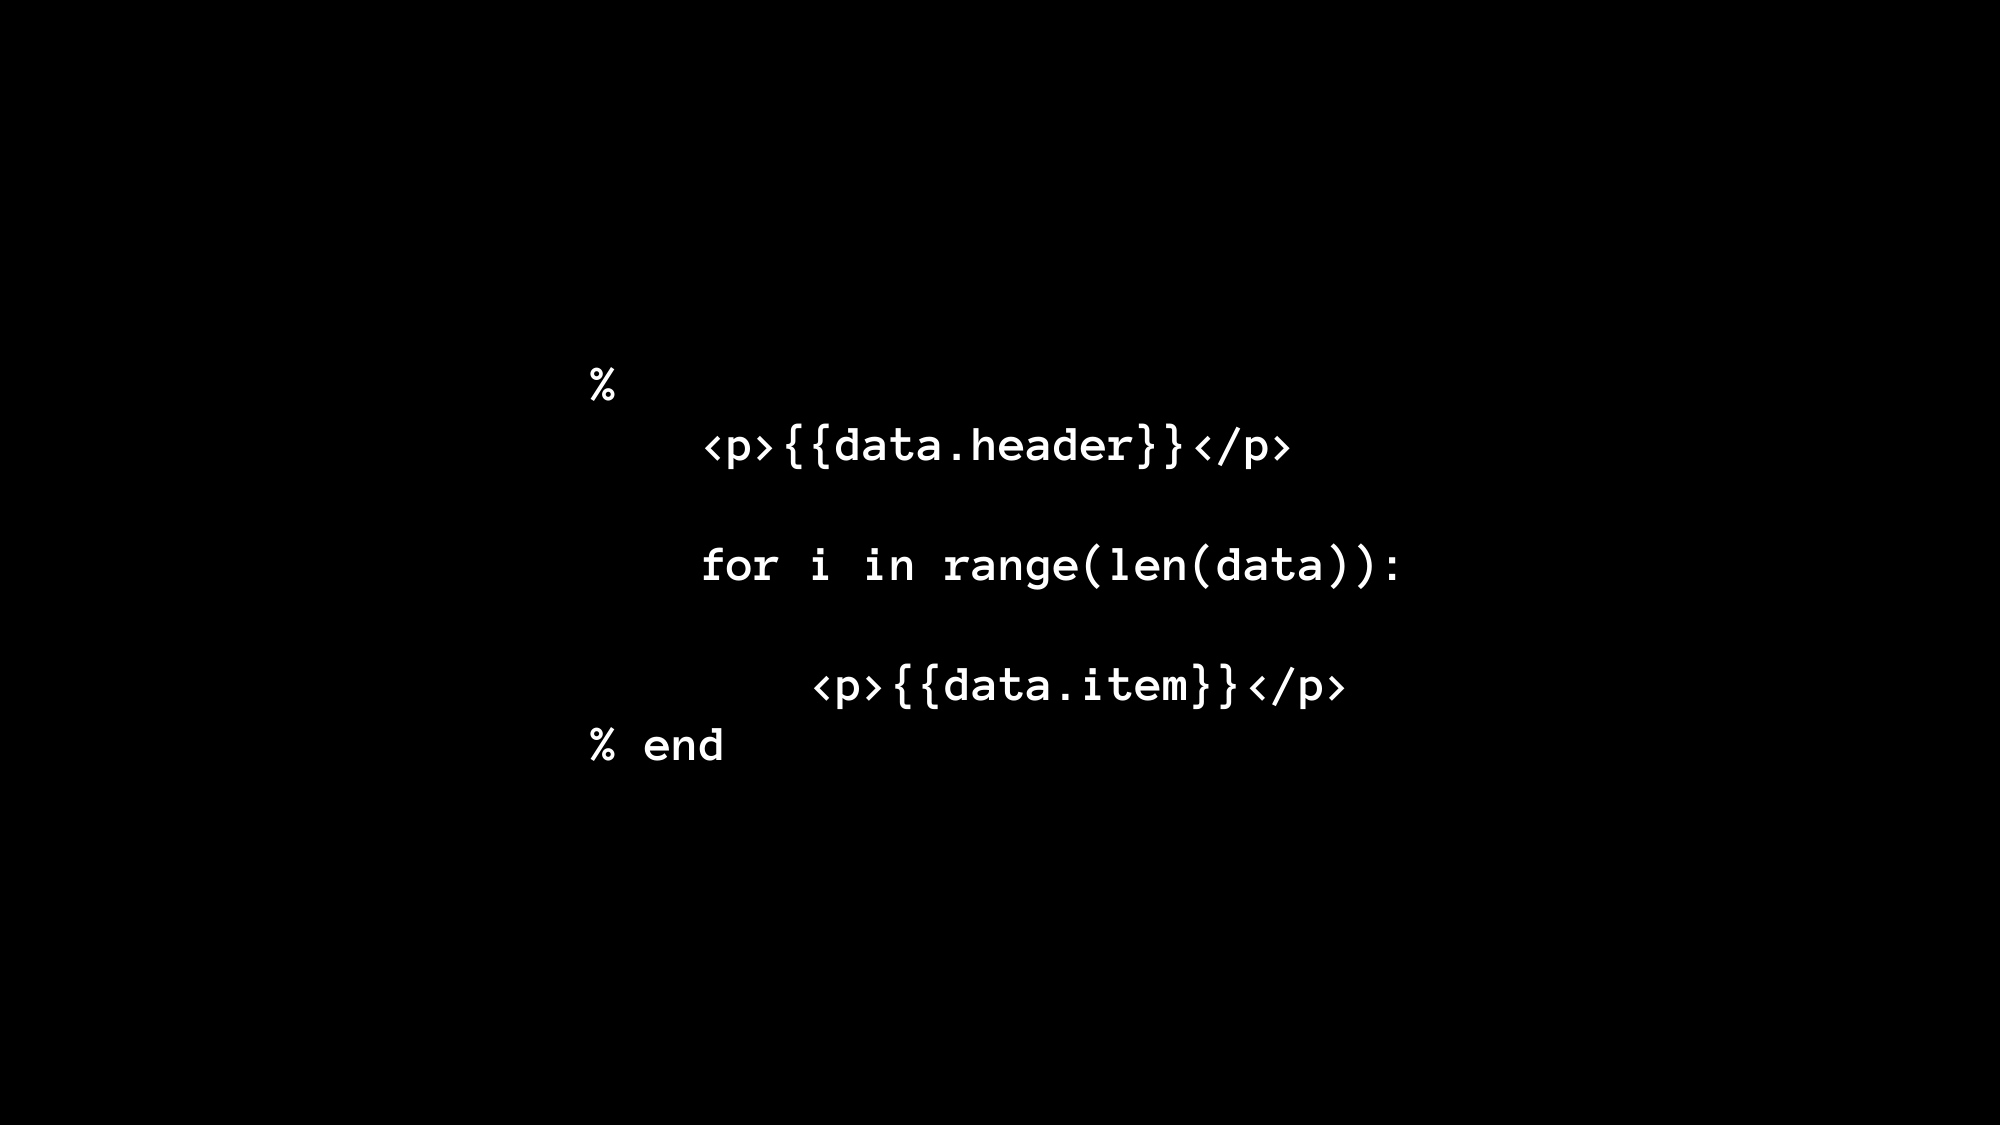

%
    <p>{{data.header}}</p>

    for i in range(len(data)):

        <p>{{data.item}}</p>
% end